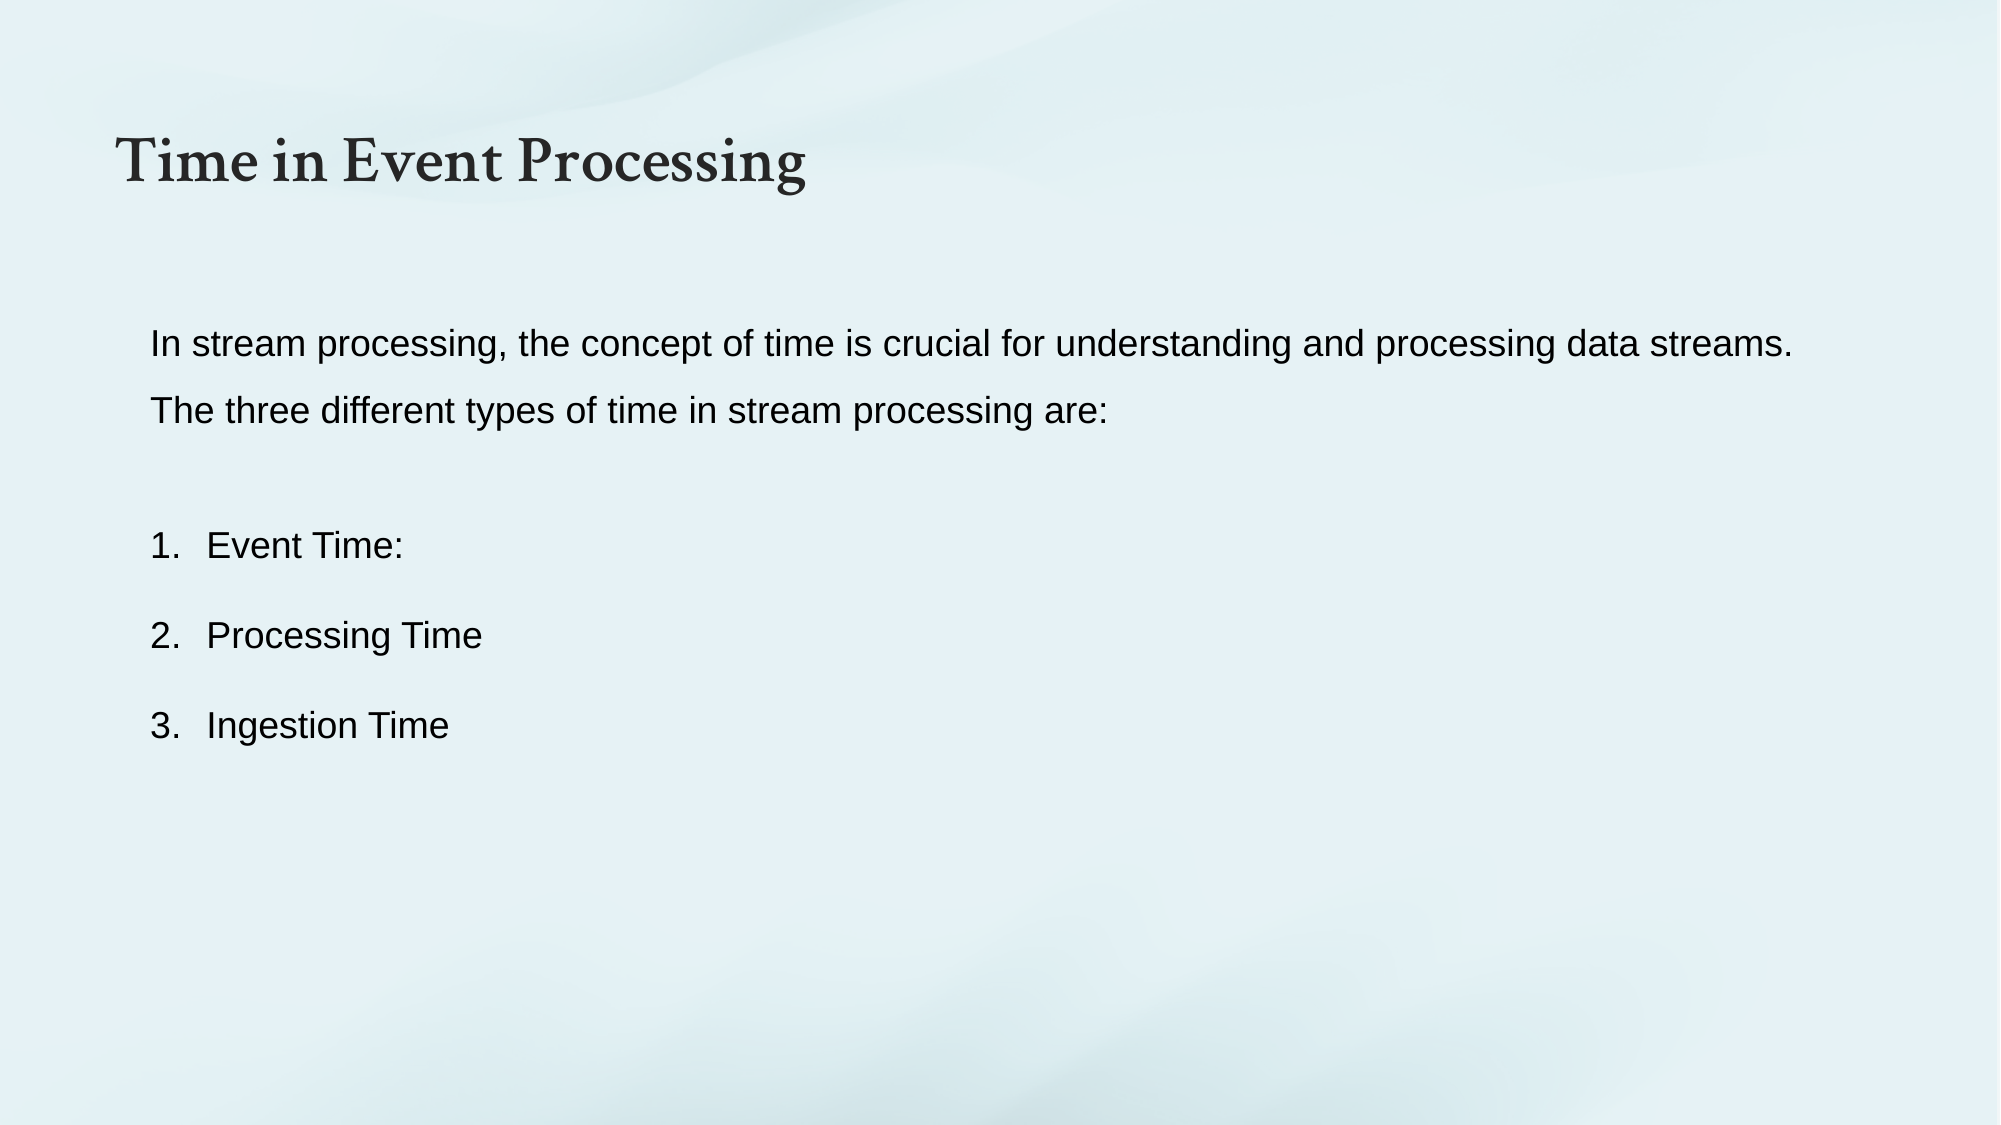

# Time in Event Processing
In stream processing, the concept of time is crucial for understanding and processing data streams. The three different types of time in stream processing are:

Event Time:
Processing Time
Ingestion Time